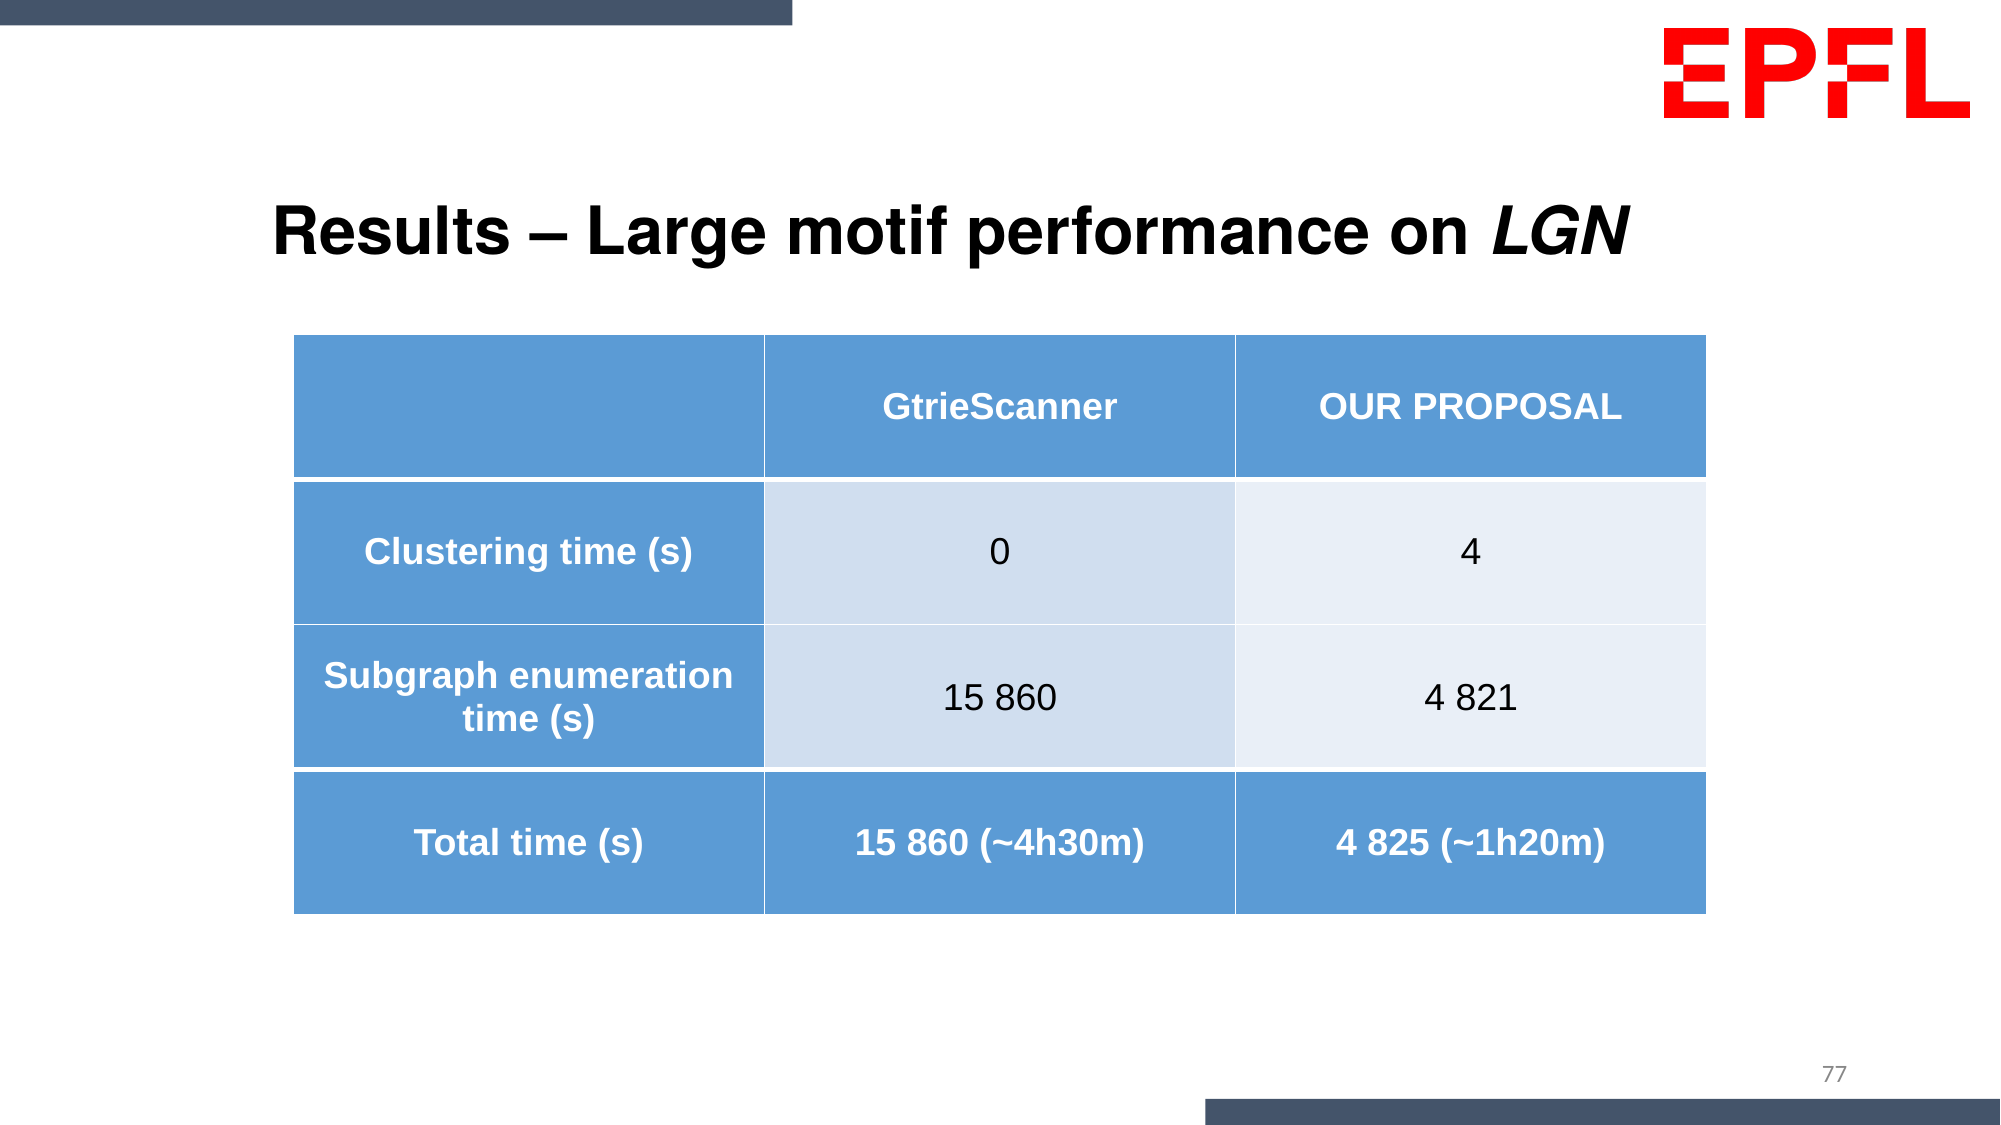

# Results – Large motif performance on LGN
|  | GtrieScanner | OUR PROPOSAL |
| --- | --- | --- |
| Clustering time (s) | 0 | 4 |
| Subgraph enumeration time (s) | 15 860 | 4 821 |
| Total time (s) | 15 860 (~4h30m) | 4 825 (~1h20m) |
77